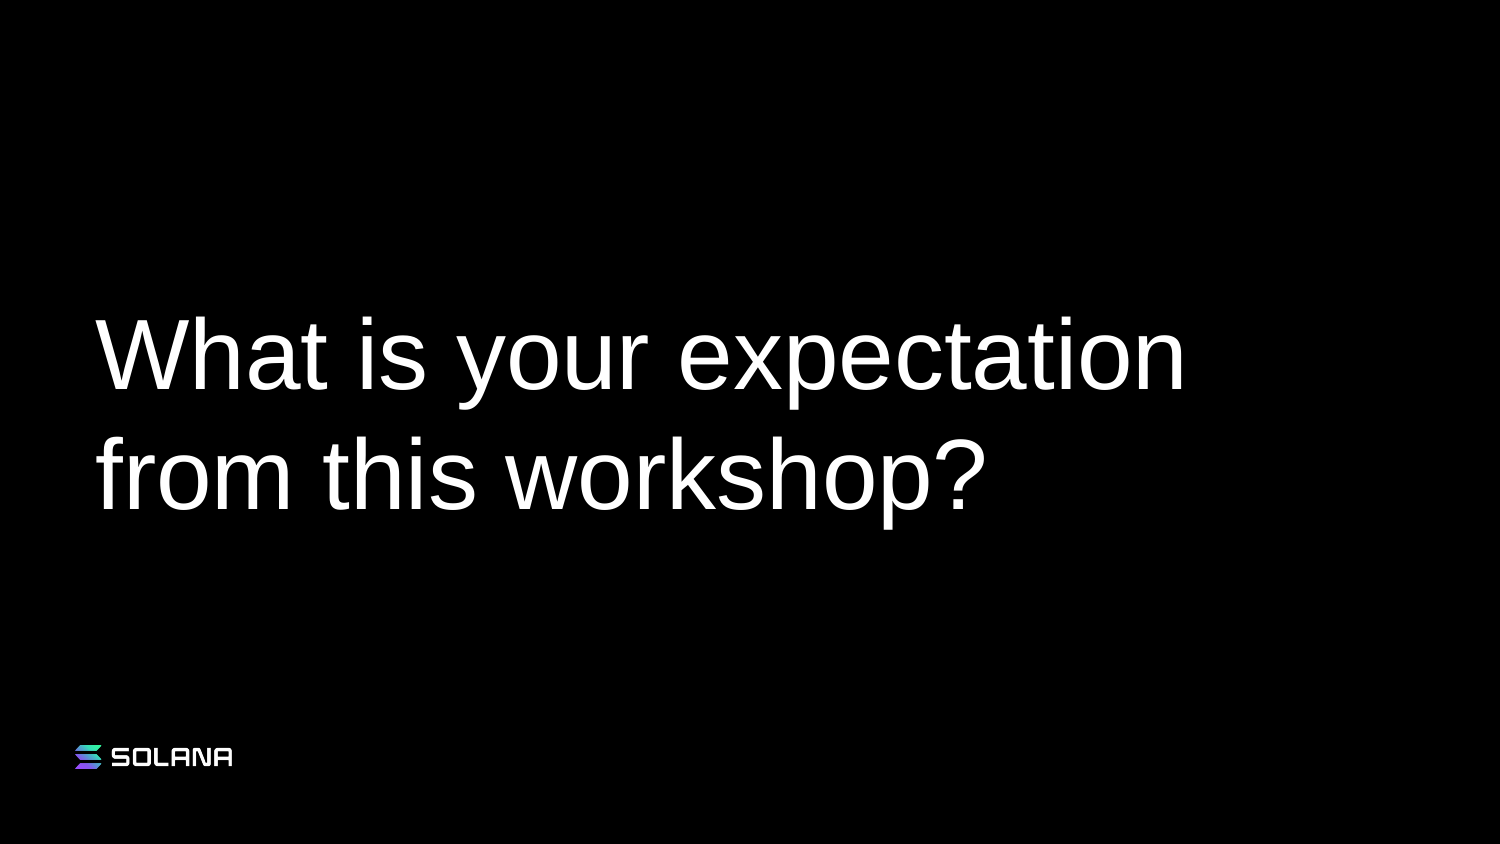

# What is your expectation from this workshop?